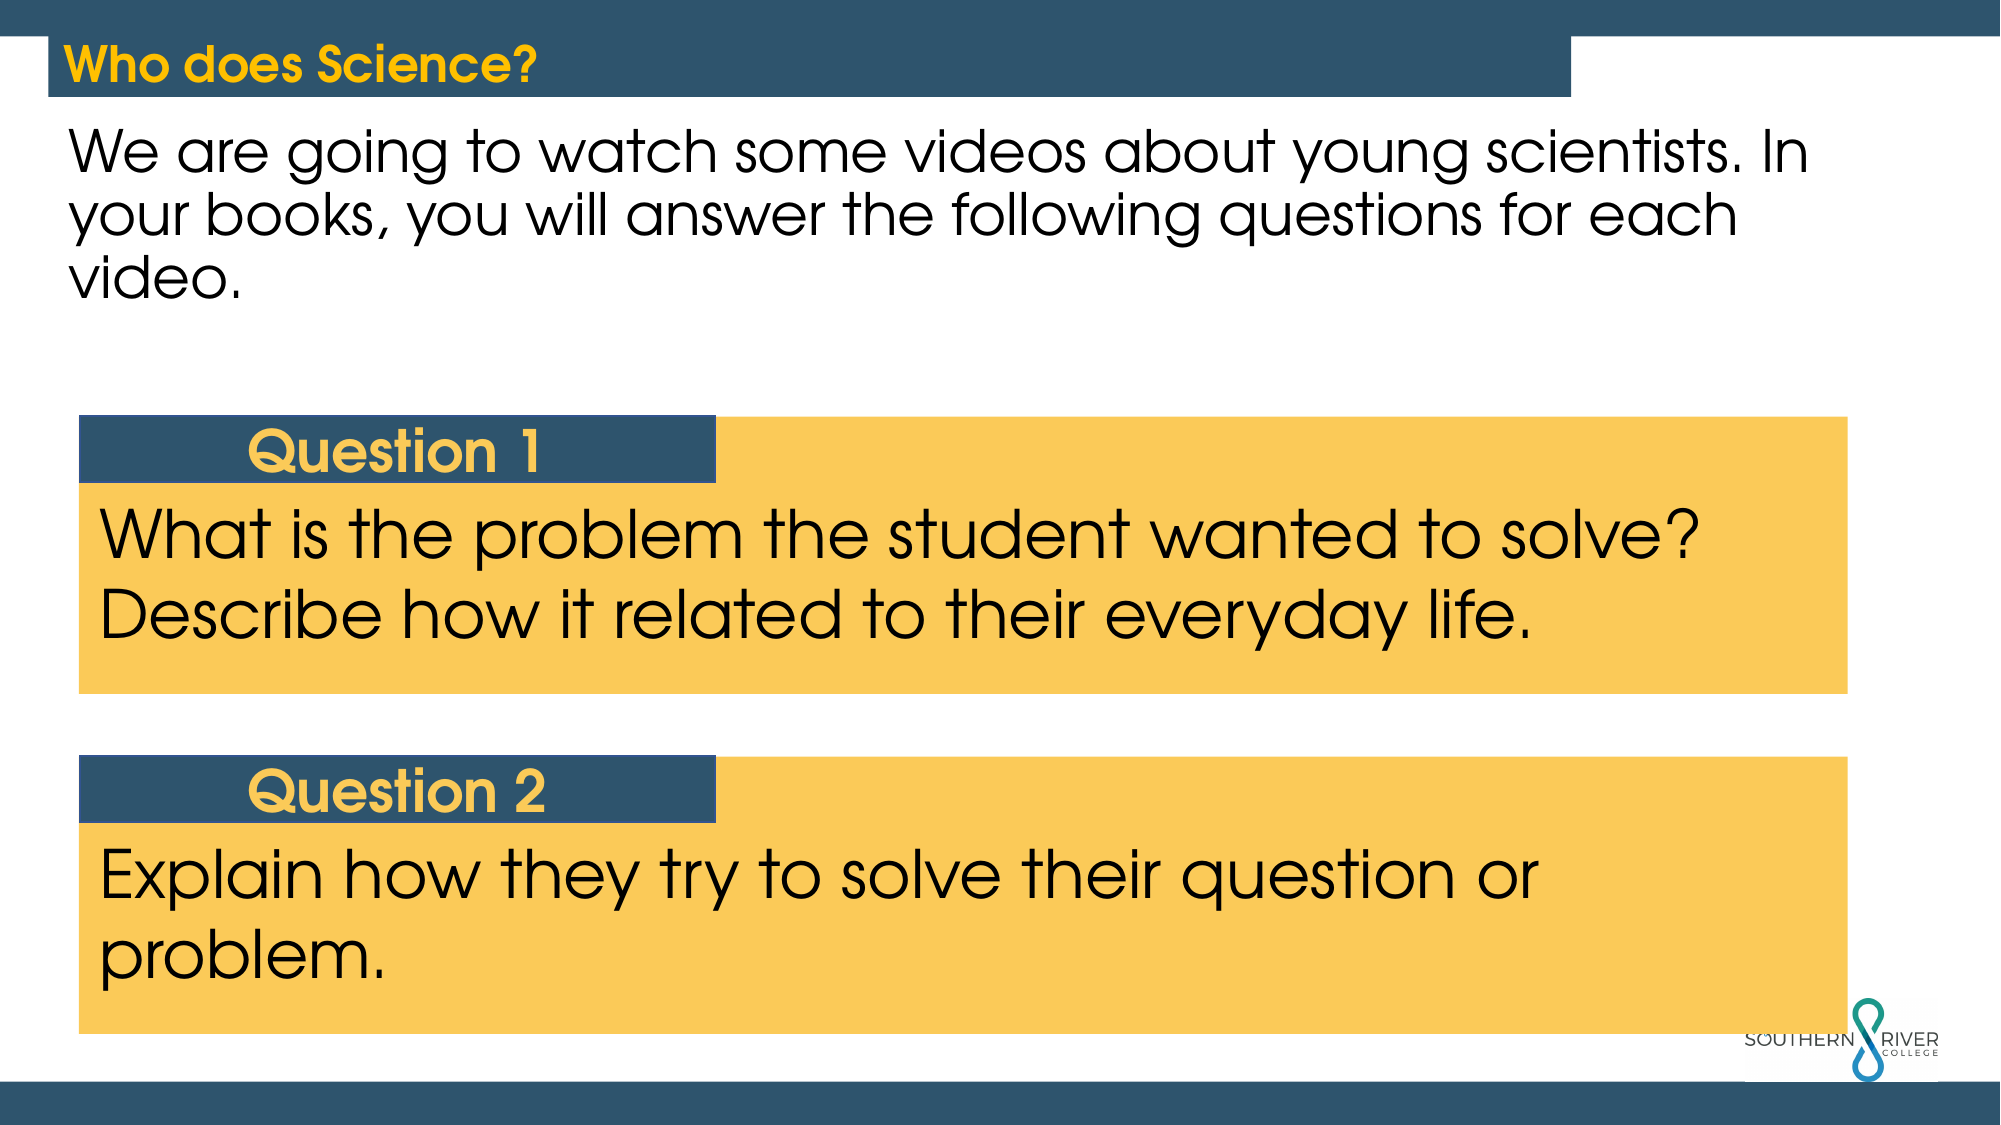

Who does Science?
We are going to watch some videos about young scientists. In your books, you will answer the following questions for each video.
Question 1

What is the problem the student wanted to solve?
Describe how it related to their everyday life.
Question 2

Explain how they try to solve their question or problem.